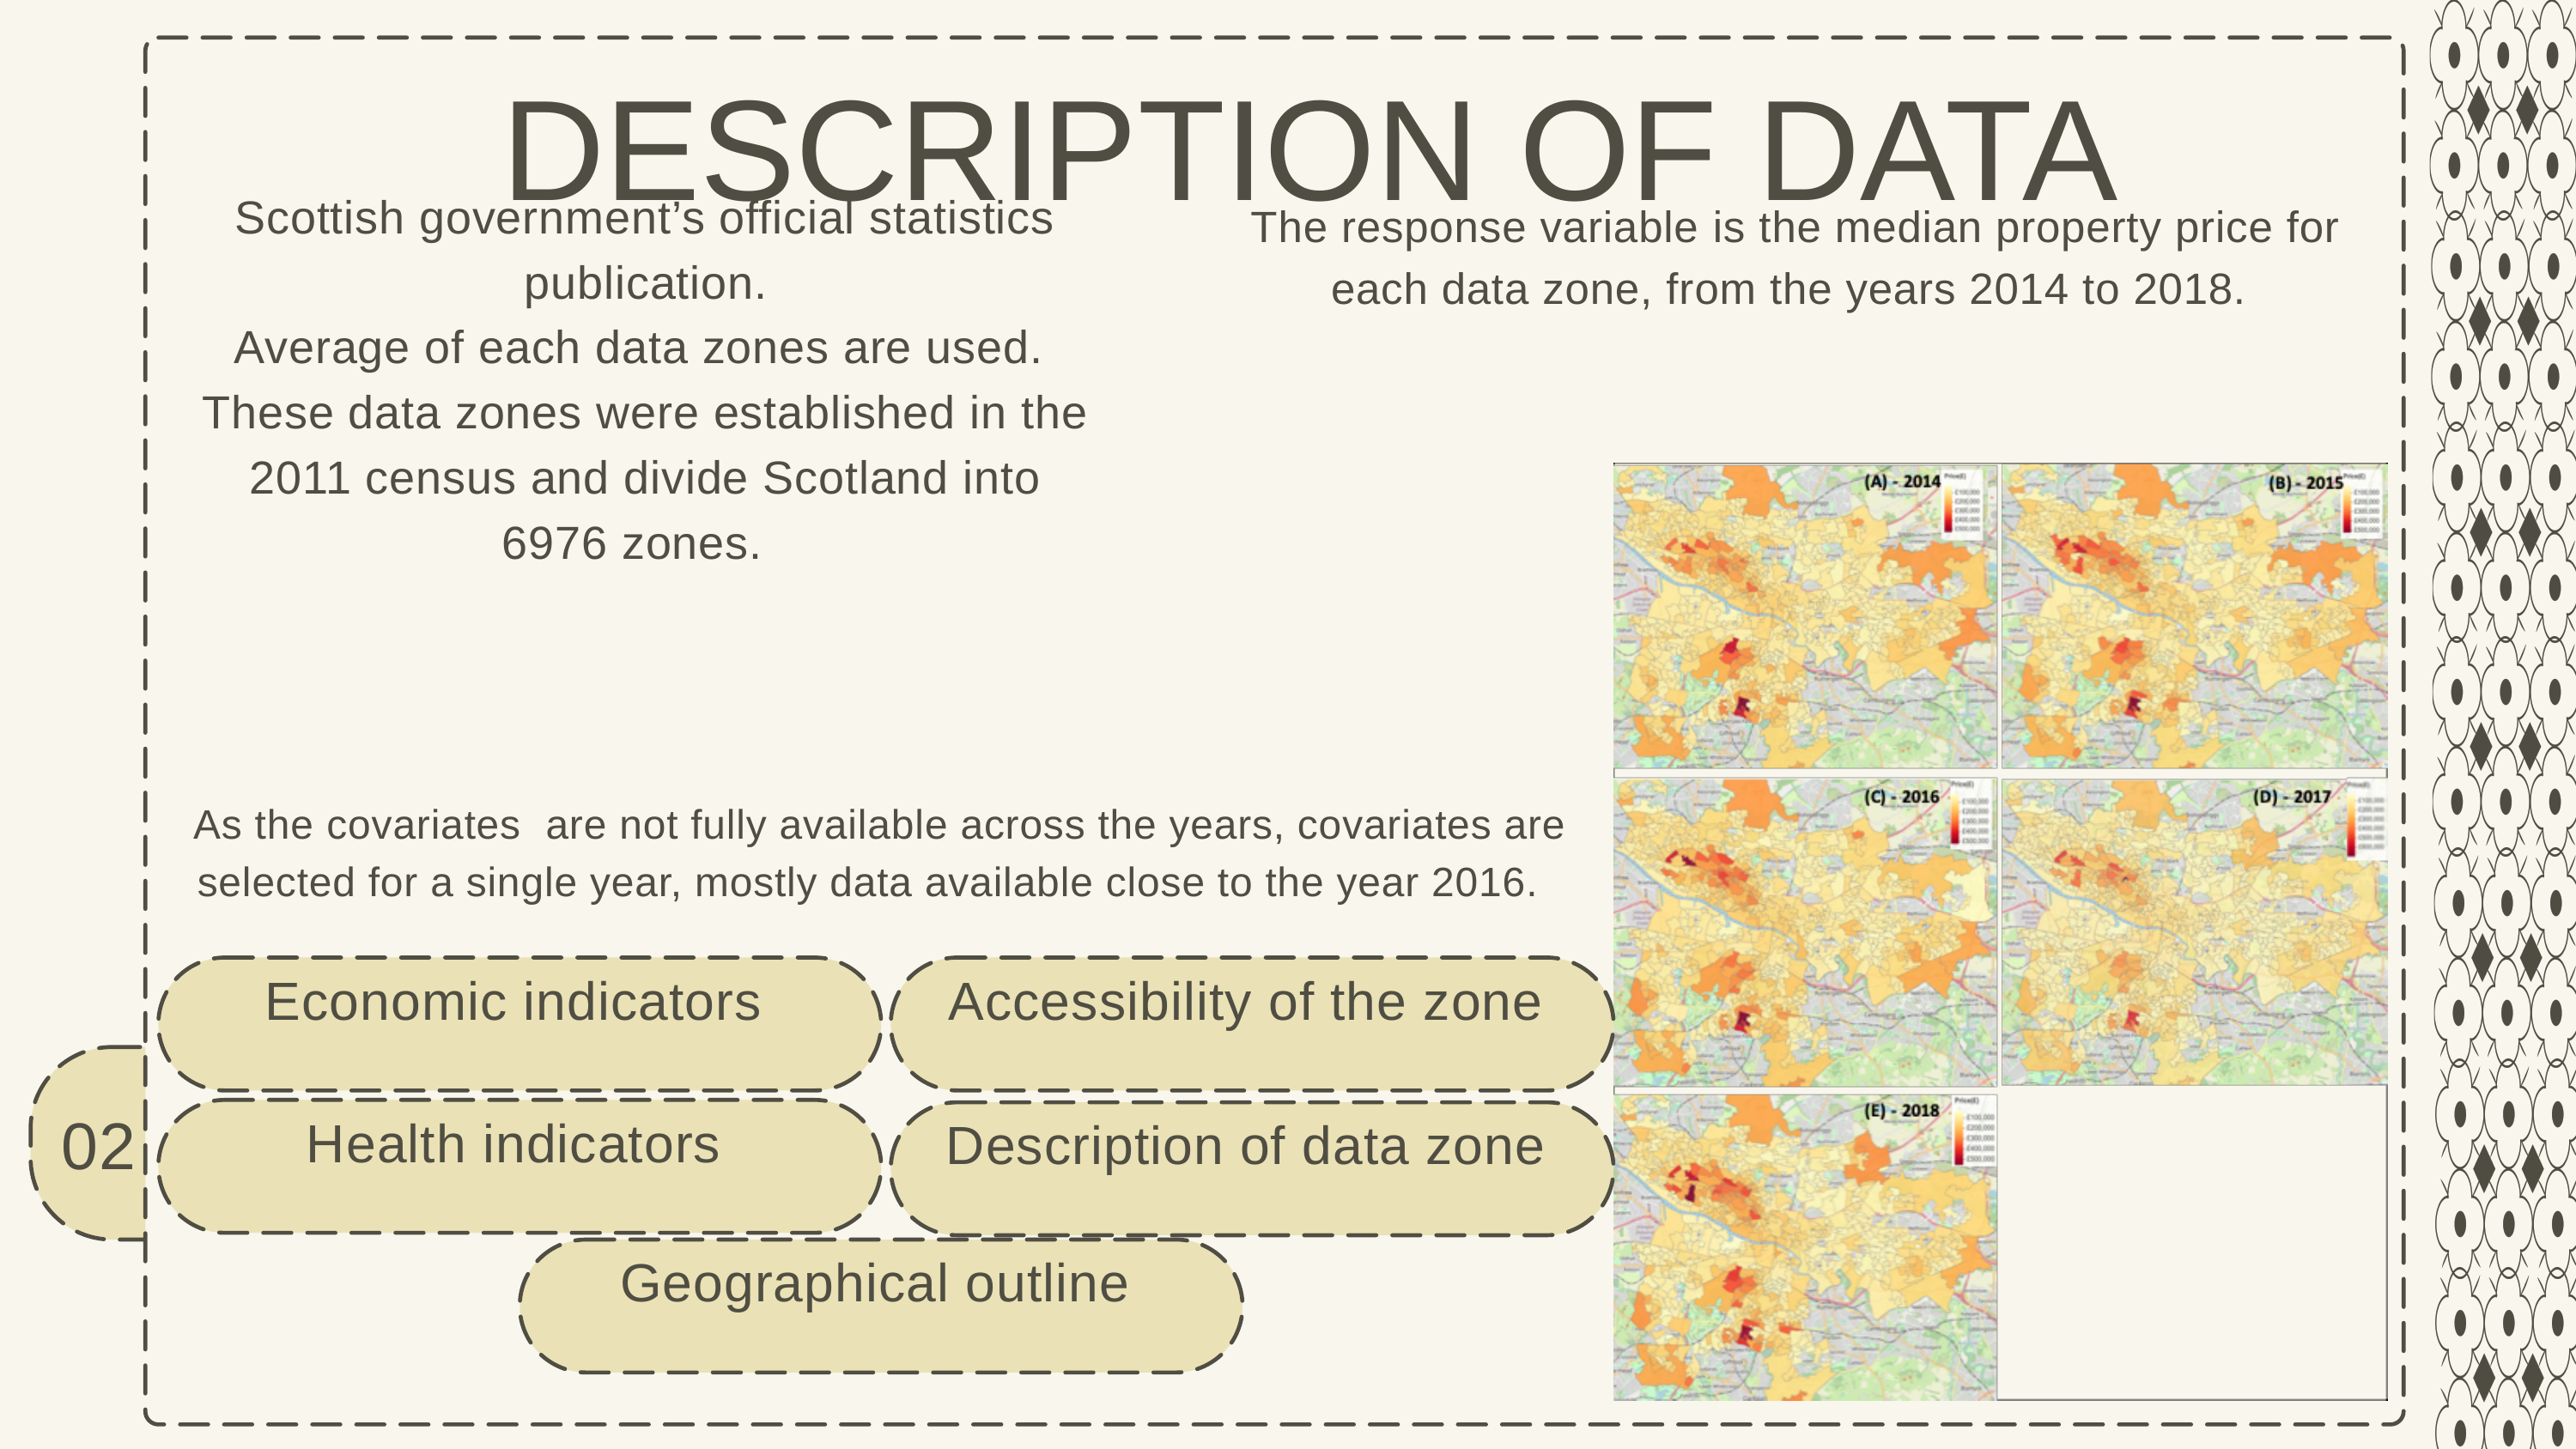

DESCRIPTION OF DATA

Scottish government’s official statistics publication.
Average of each data zones are used.
These data zones were established in the 2011 census and divide Scotland into 6976 zones.
The response variable is the median property price for each data zone, from the years 2014 to 2018.

As the covariates  are not fully available across the years, covariates are selected for a single year, mostly data available close to the year 2016.

Economic indicators

Accessibility of the zone

02

Health indicators

Description of data zone

Geographical outline